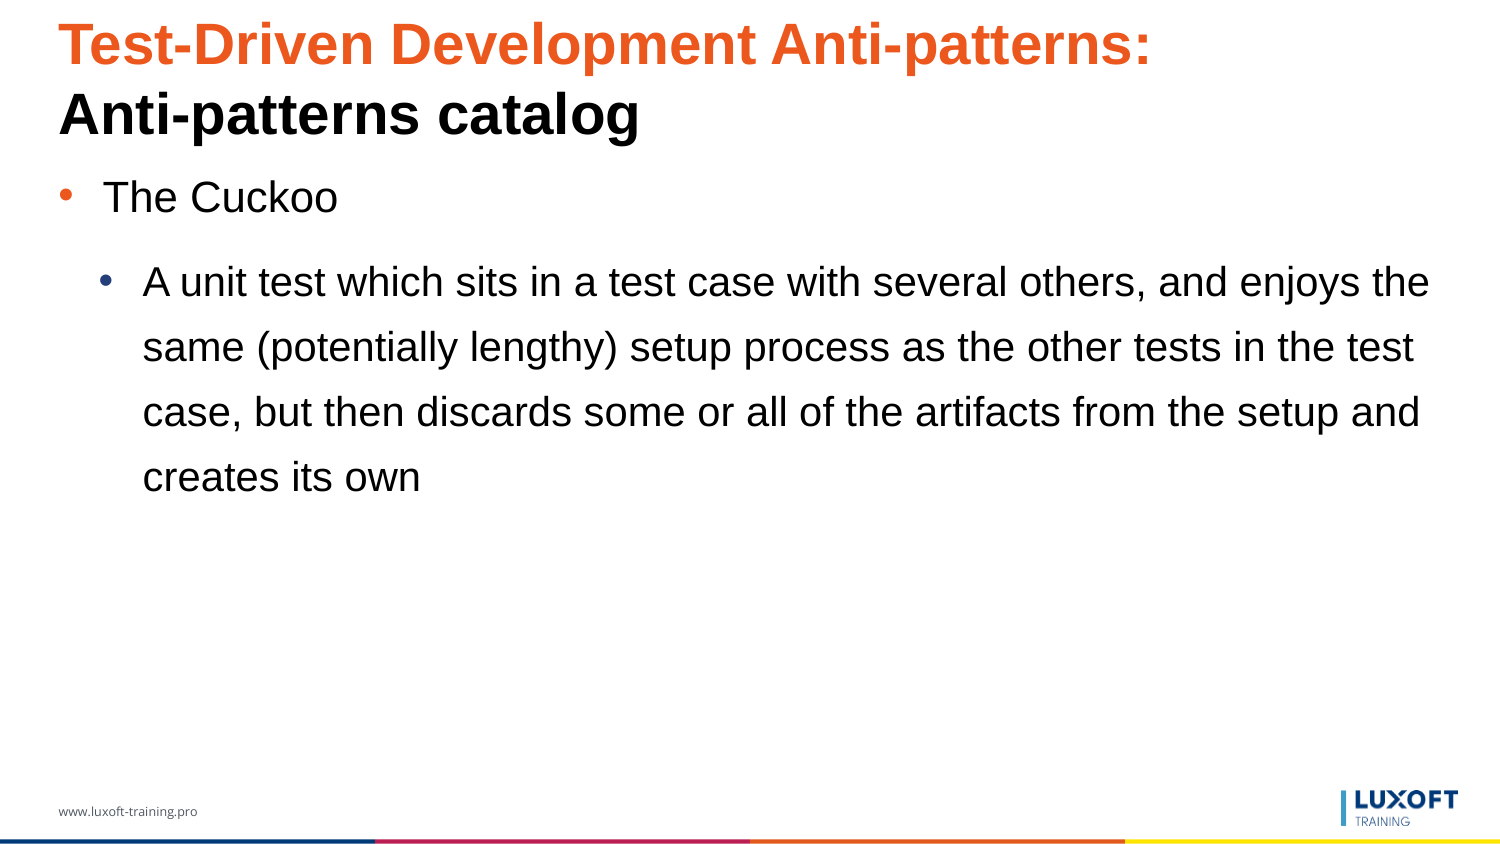

# Test-Driven Development Anti-patterns: Anti-patterns catalog
The Cuckoo
A unit test which sits in a test case with several others, and enjoys the same (potentially lengthy) setup process as the other tests in the test case, but then discards some or all of the artifacts from the setup and creates its own